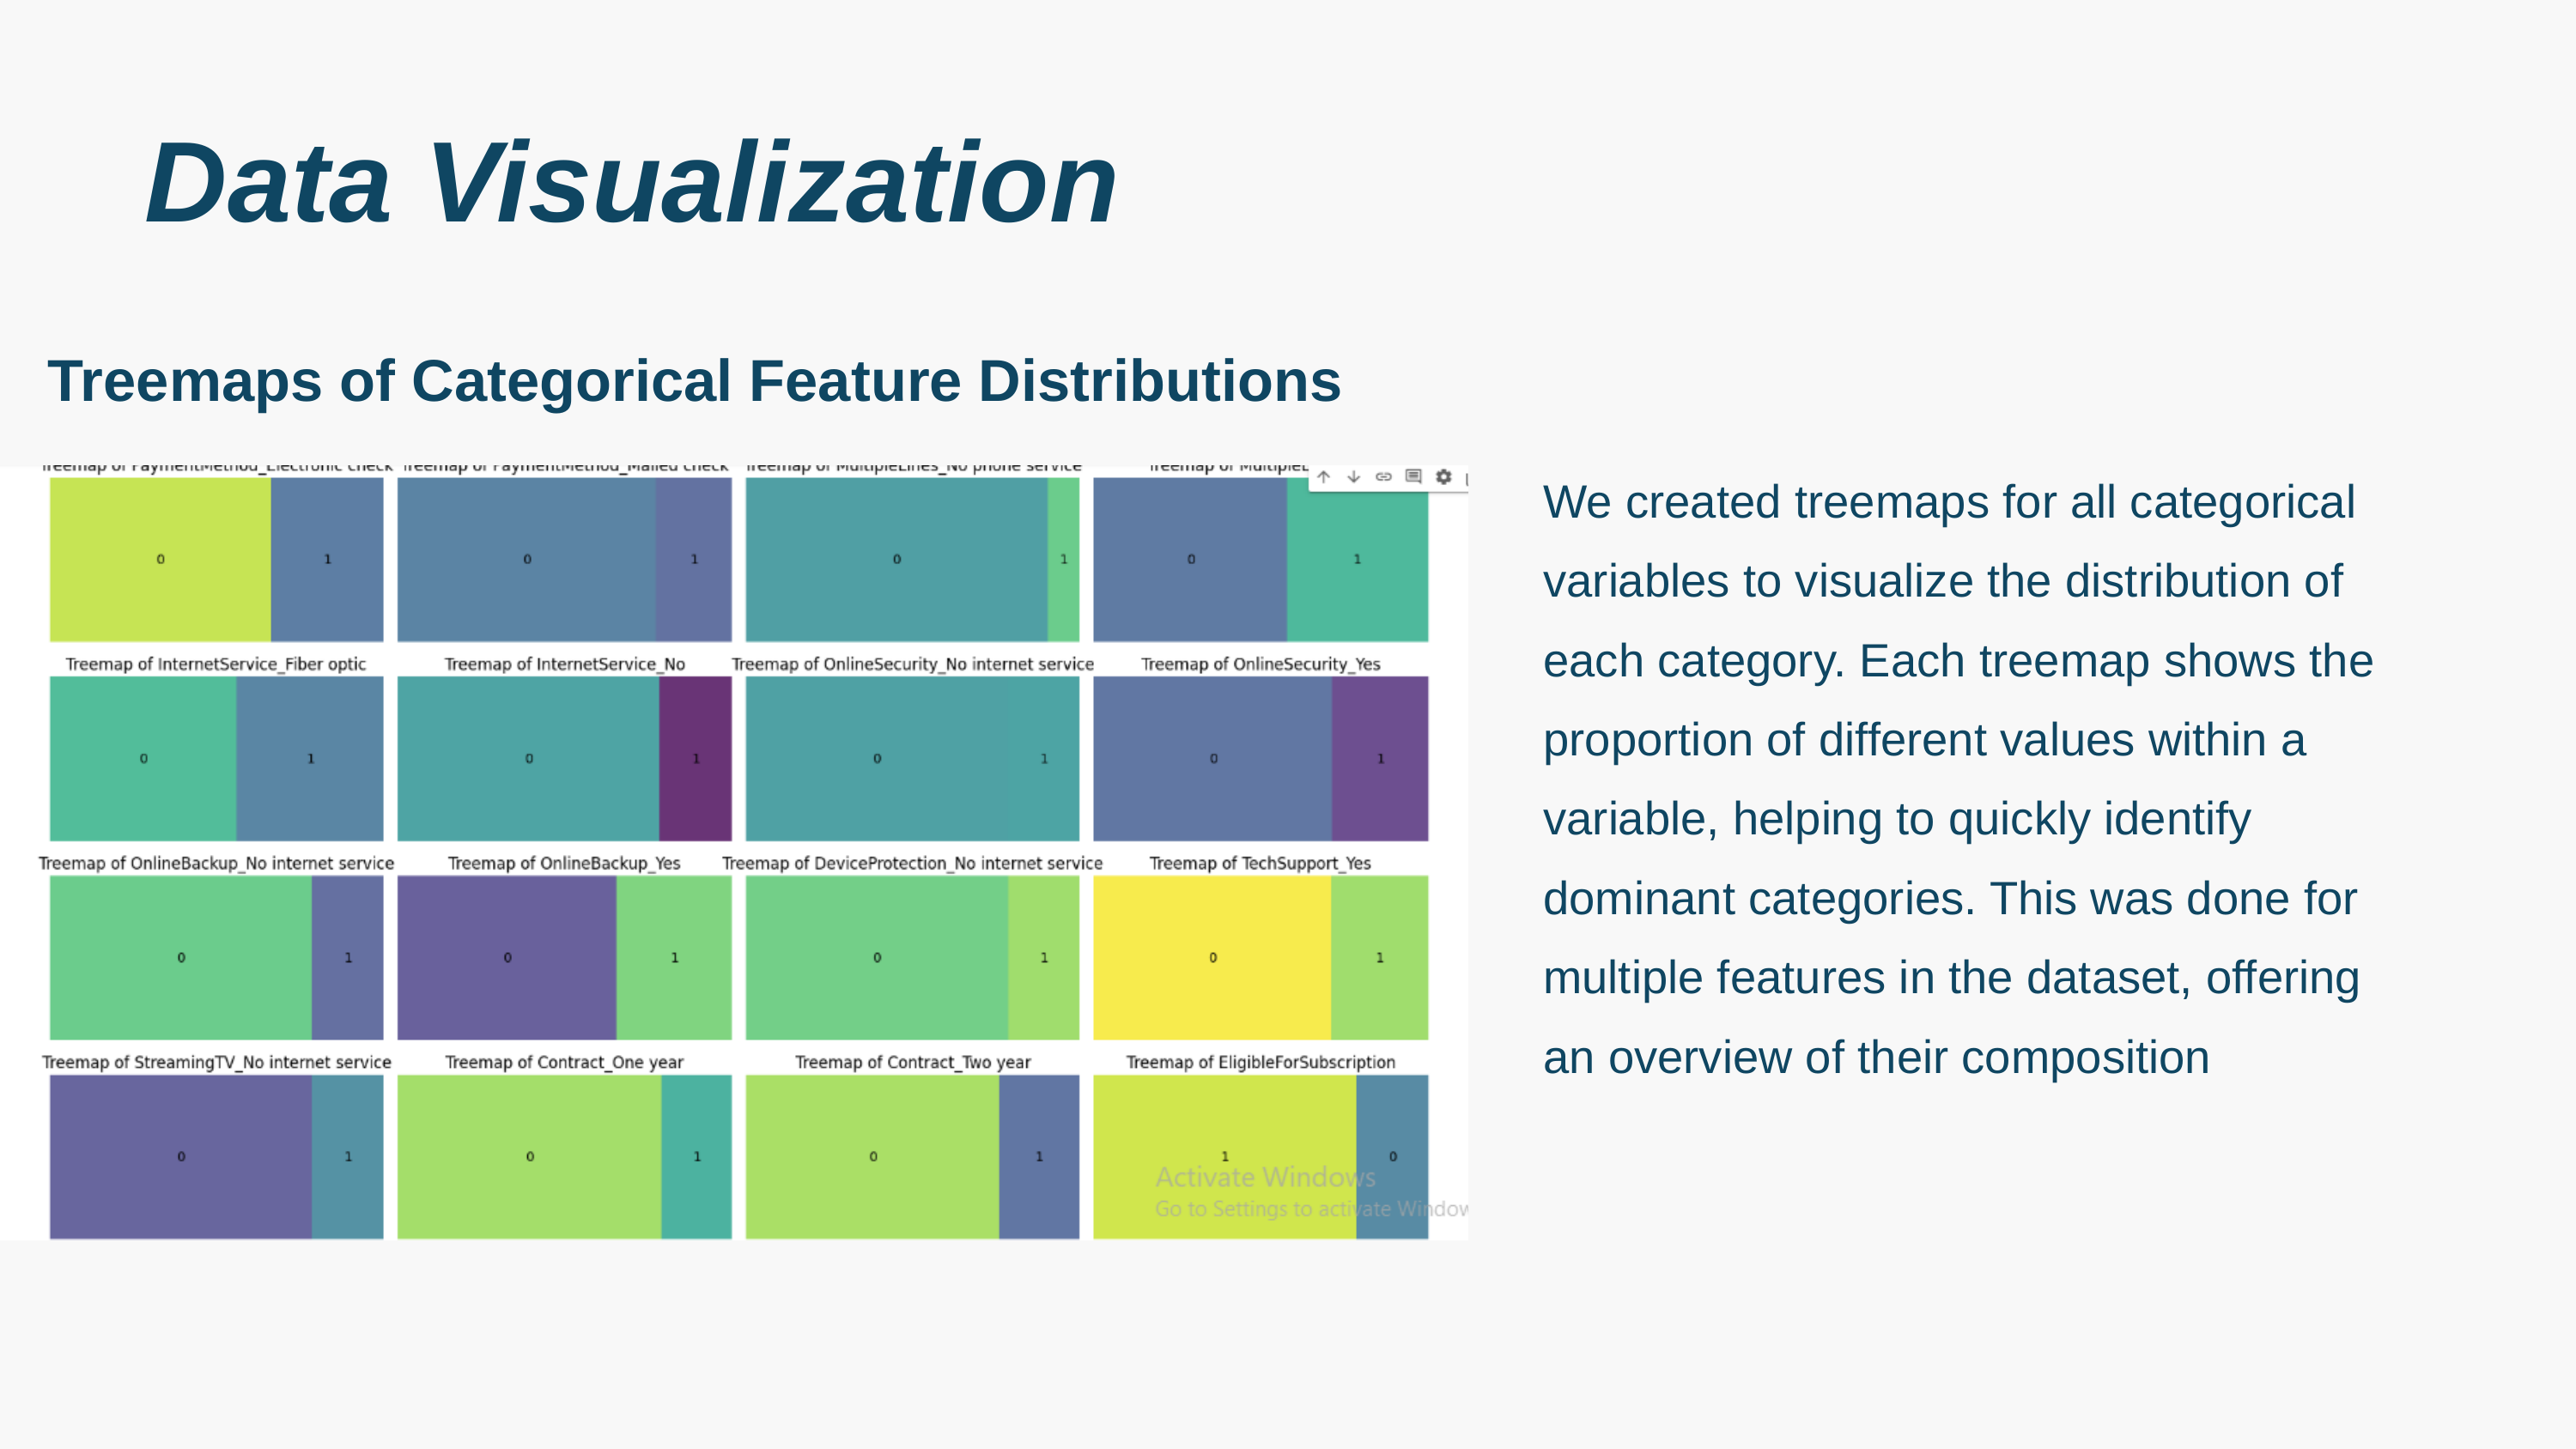

Data Visualization
Treemaps of Categorical Feature Distributions
We created treemaps for all categorical variables to visualize the distribution of each category. Each treemap shows the proportion of different values within a variable, helping to quickly identify dominant categories. This was done for multiple features in the dataset, offering an overview of their composition